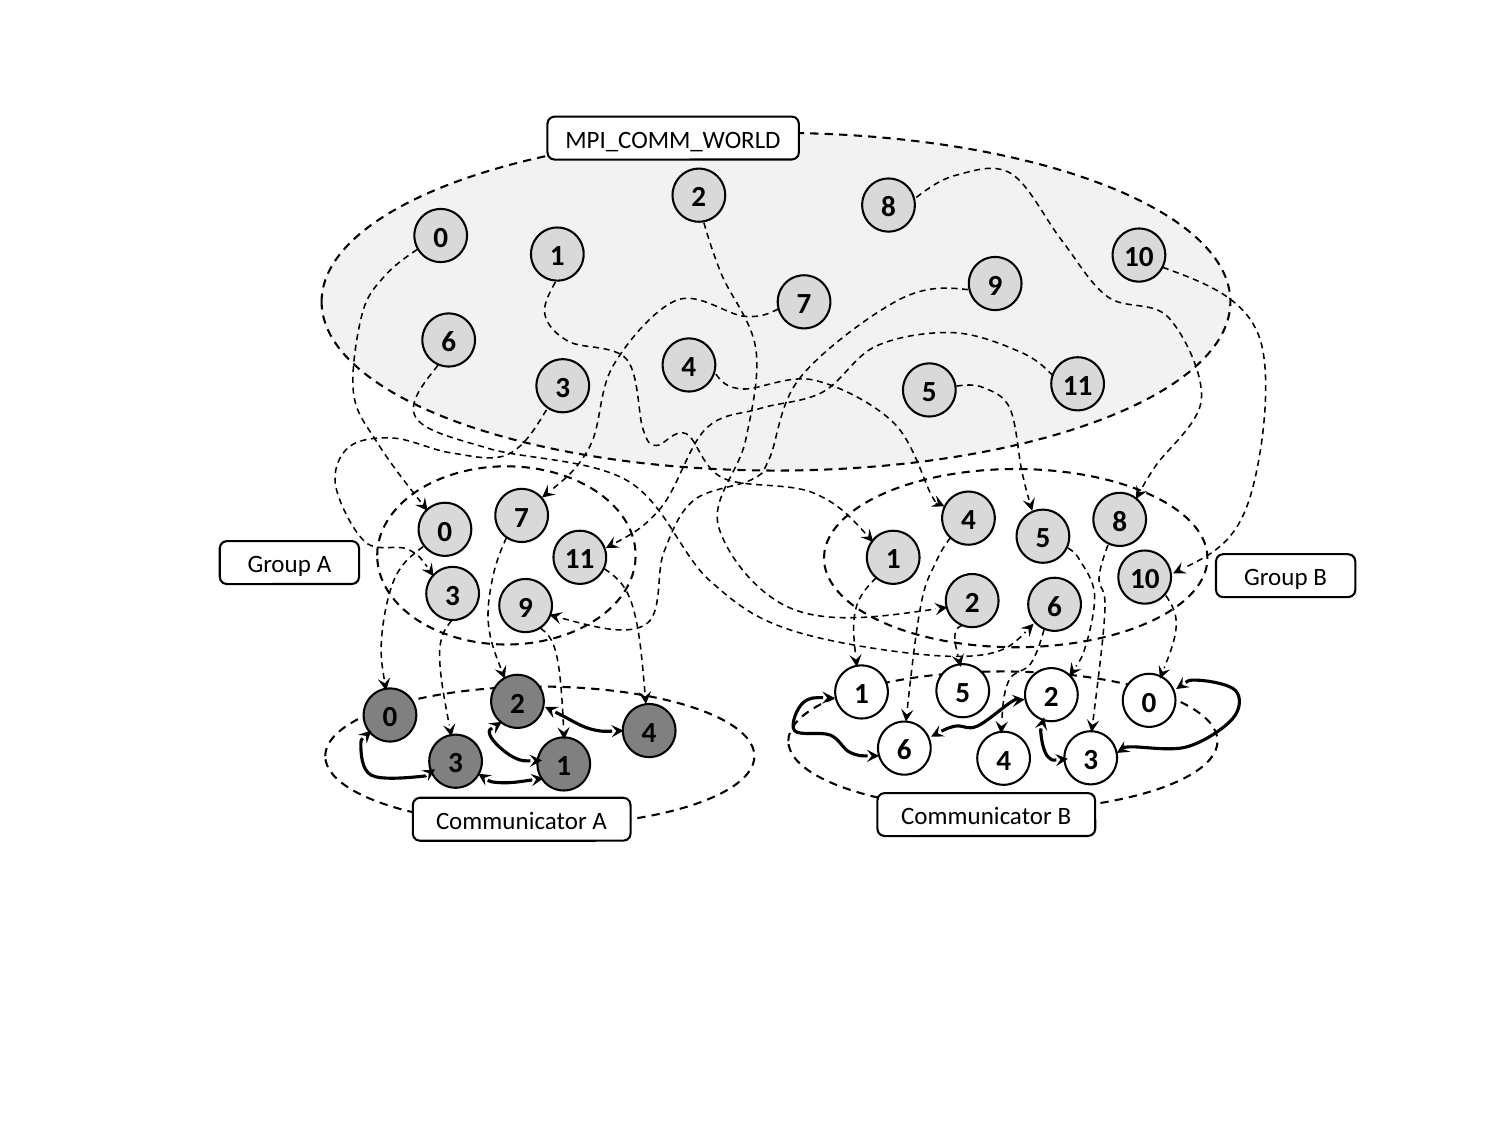

MPI_COMM_WORLD

2
8
0

1
10

9

7

6

4
11
3
5

7
0
11
3
9

4
8
5
1
10
2
6

Group A

Group B

5
1
2

0
2

0

4

6

3
4
3
1

Communicator B
Communicator A